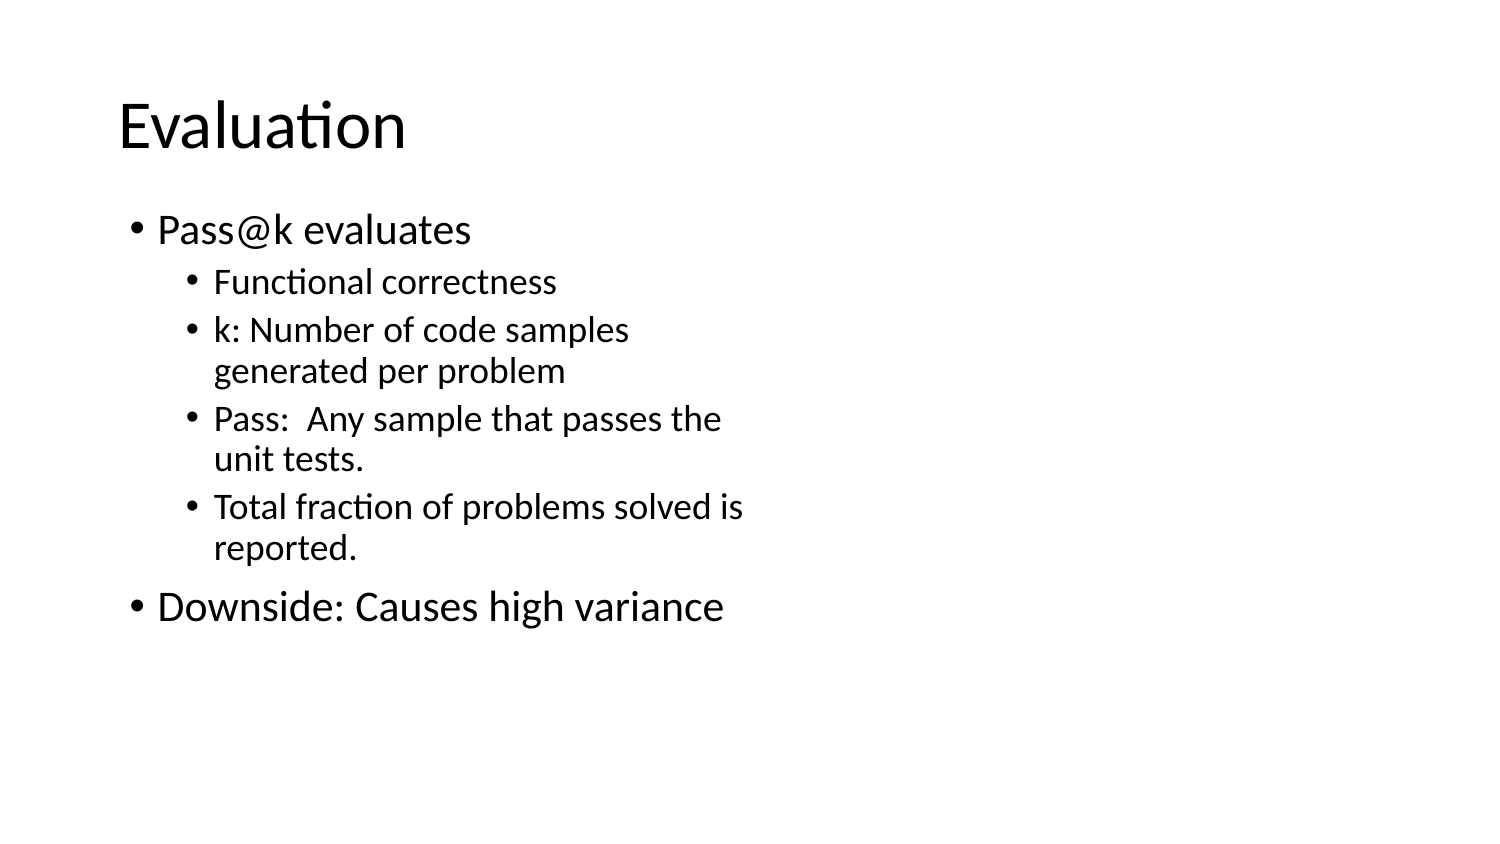

# Evaluation
Pass@k evaluates
Functional correctness
k: Number of code samples generated per problem
Pass:  Any sample that passes the unit tests.
Total fraction of problems solved is reported.
Downside: Causes high variance